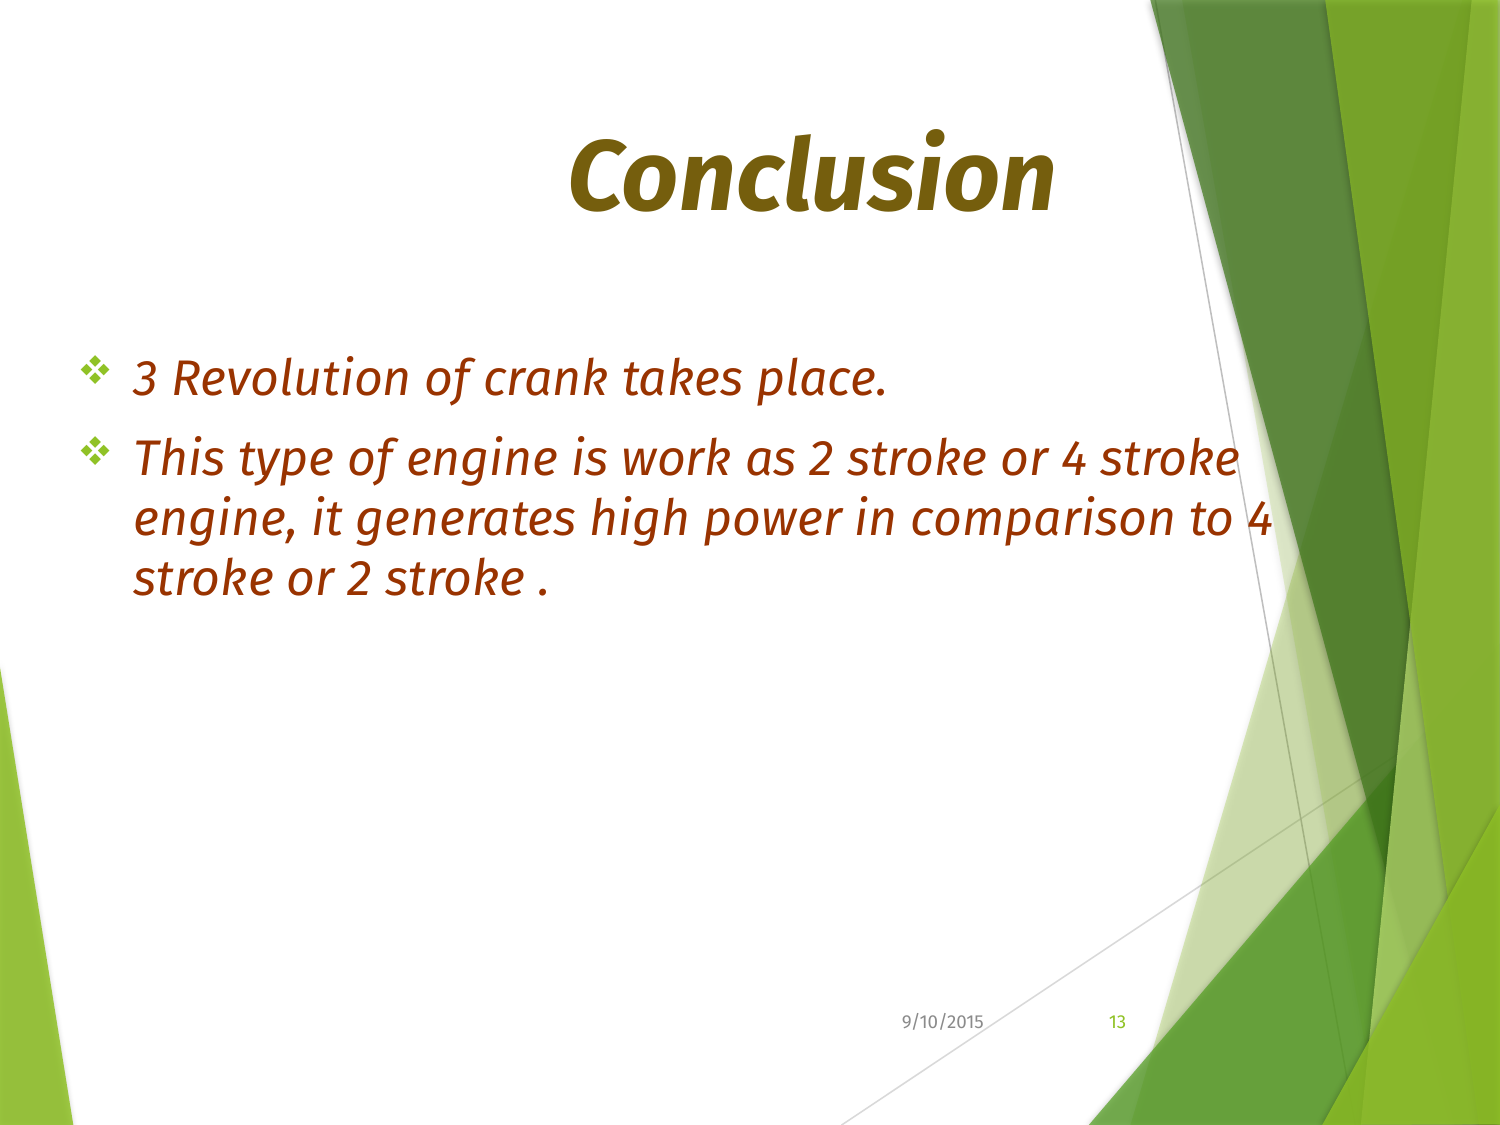

# Conclusion
3 Revolution of crank takes place.
This type of engine is work as 2 stroke or 4 stroke engine, it generates high power in comparison to 4 stroke or 2 stroke .

9/10/2015
13